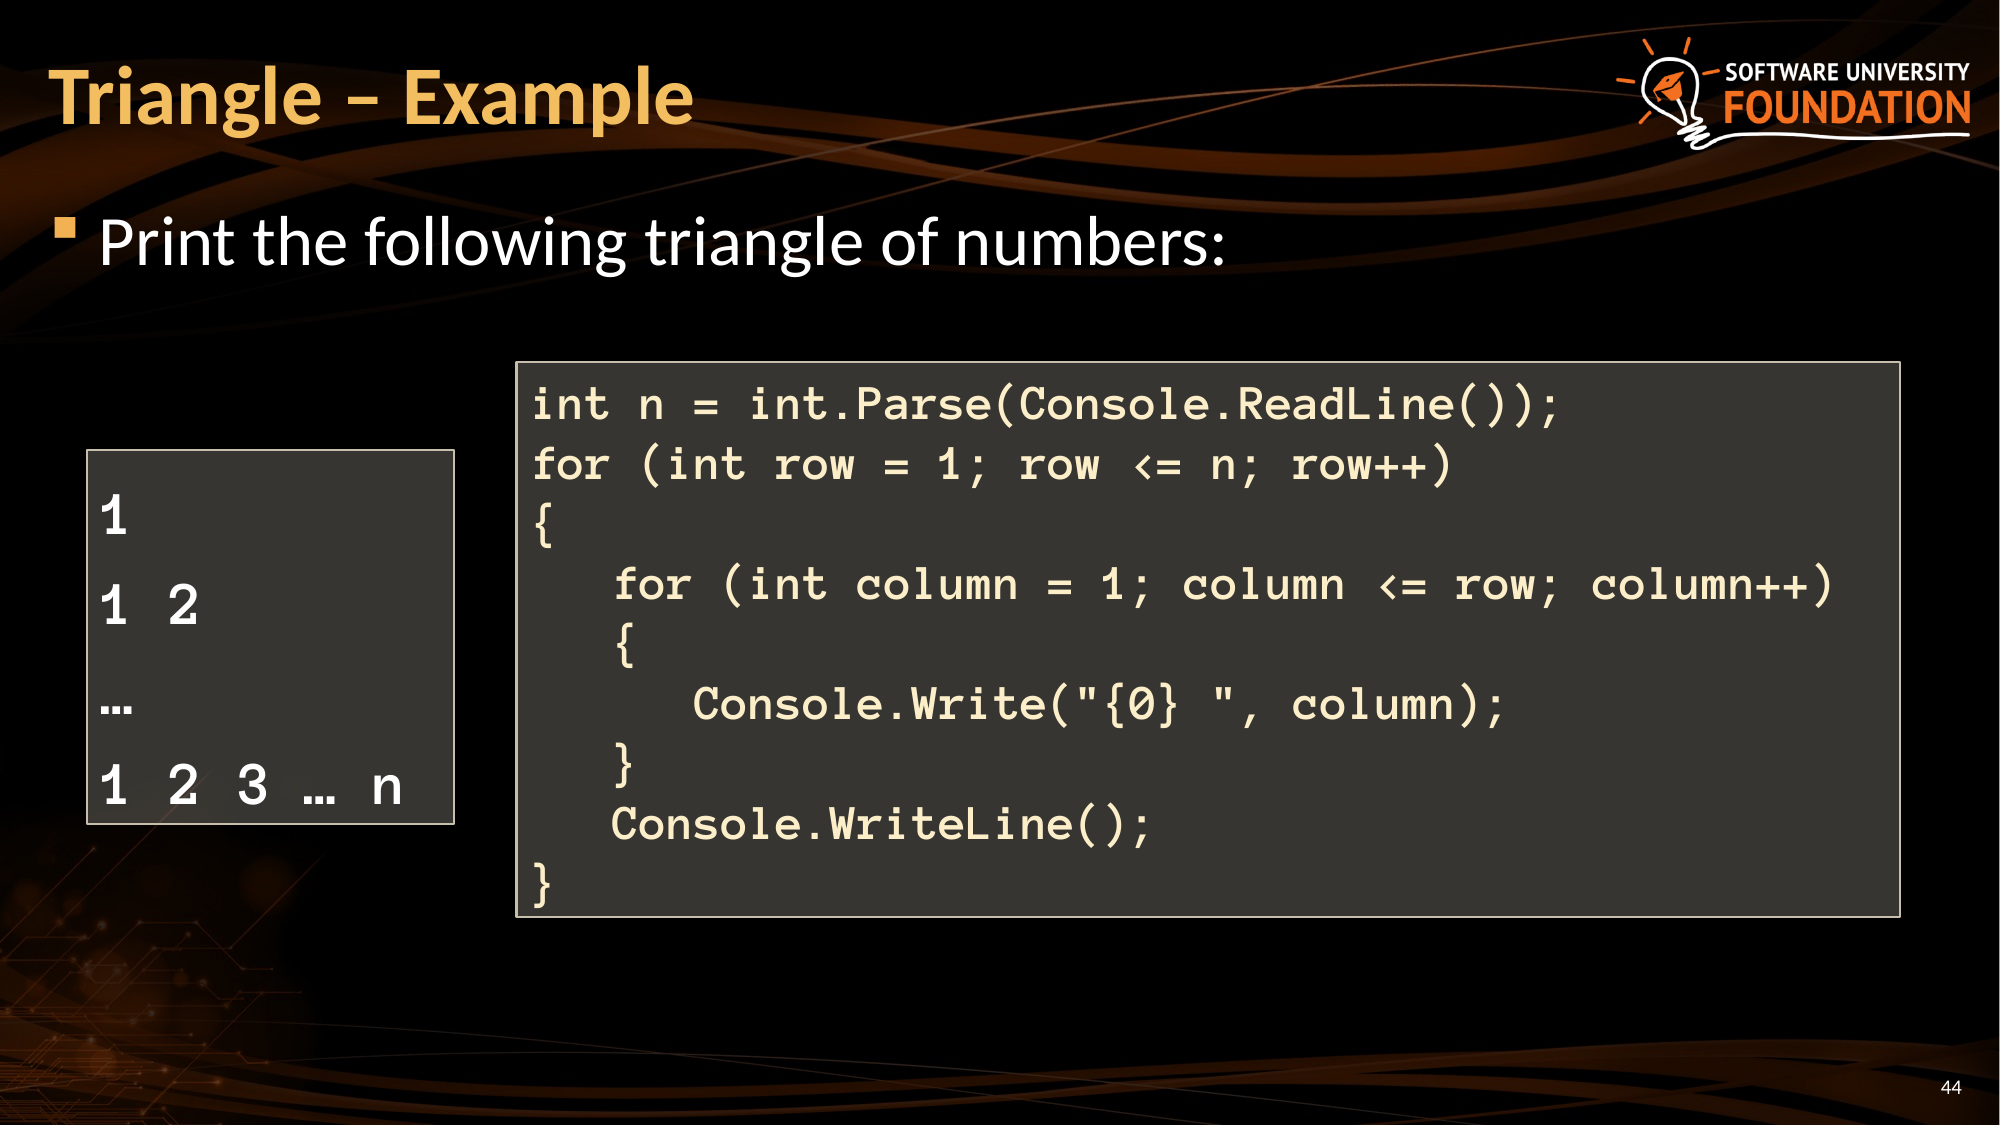

# Triangle – Example
Print the following triangle of numbers:
int n = int.Parse(Console.ReadLine());
for (int row = 1; row <= n; row++)
{
   for (int column = 1; column <= row; column++)
   {
      Console.Write("{0} ", column);
   }
   Console.WriteLine();
}
1
1 2
…
1 2 3 … n
44